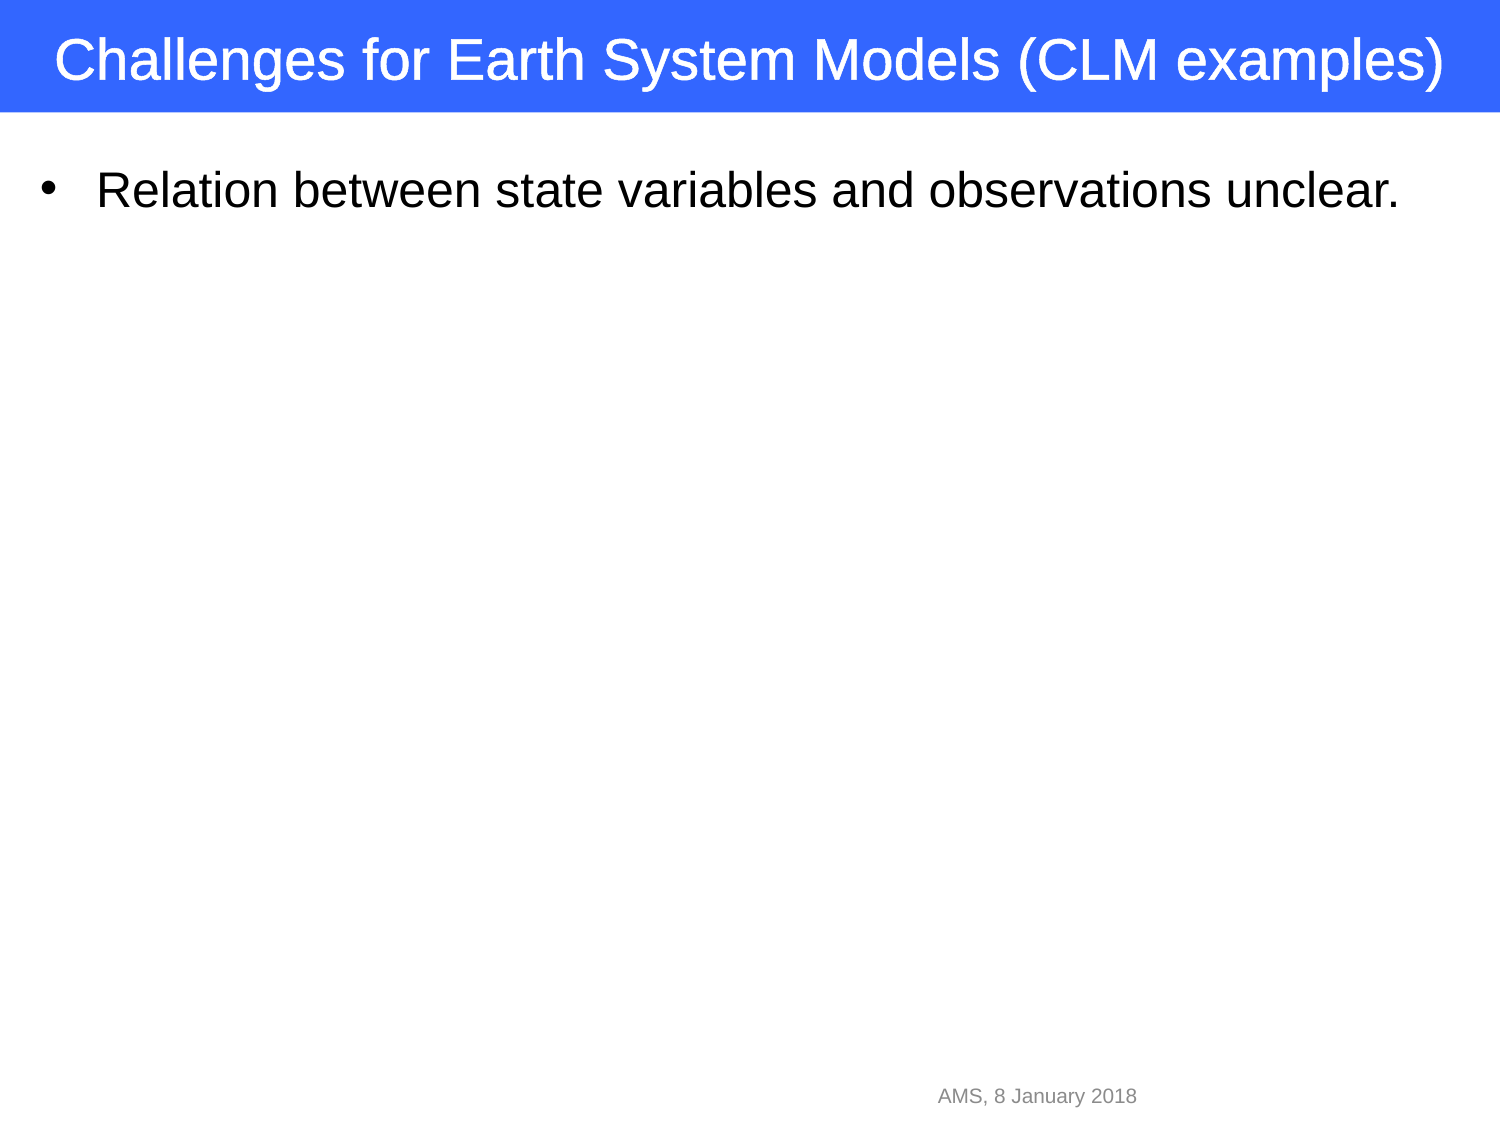

# Challenges for Earth System Models (CLM examples)
Relation between state variables and observations unclear.

AMS, 8 January 2018